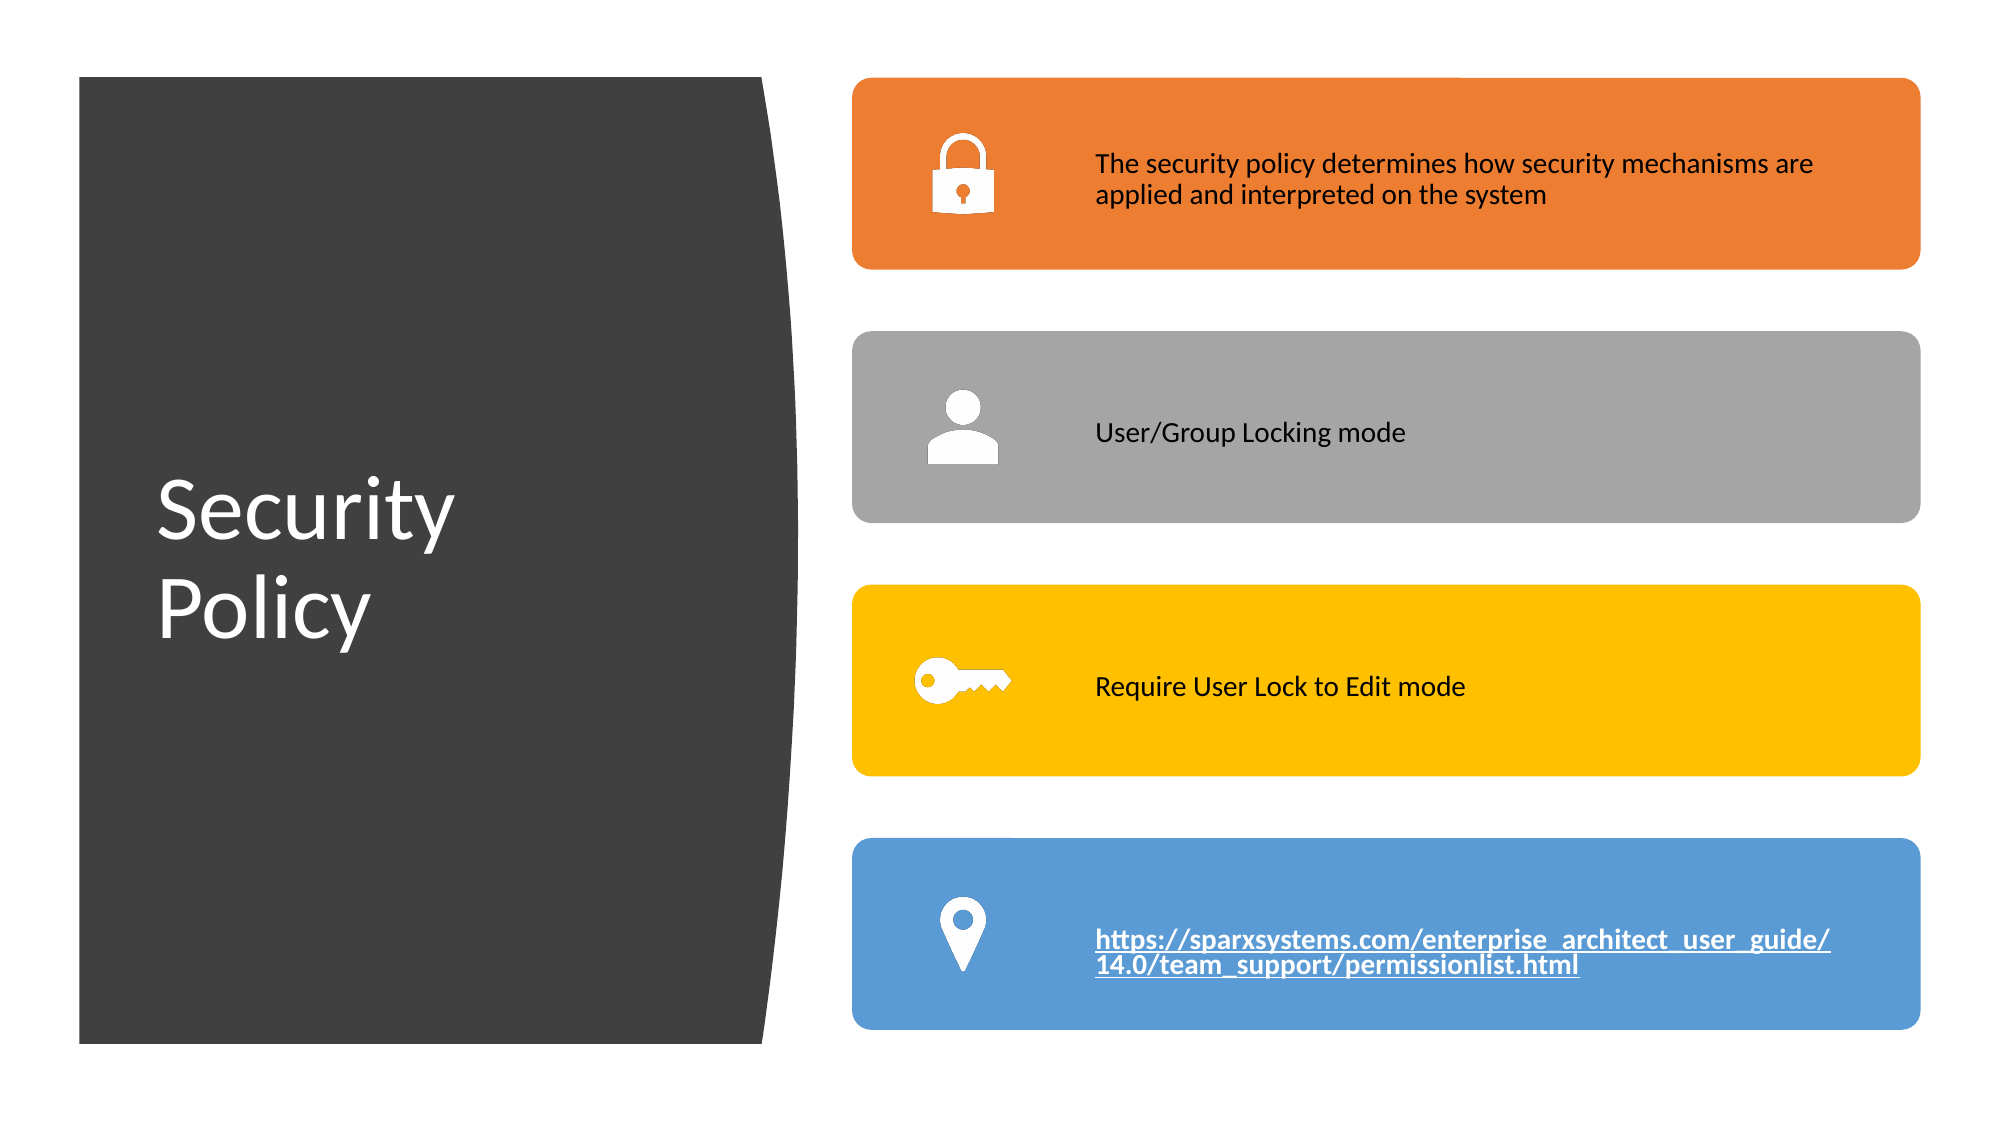

The security policy determines how security mechanisms are applied and interpreted on the system
User/Group Locking mode
Require User Lock to Edit mode
https://sparxsystems.com/enterprise_architect_user_guide/14.0/team_support/permissionlist.html

# Security Policy